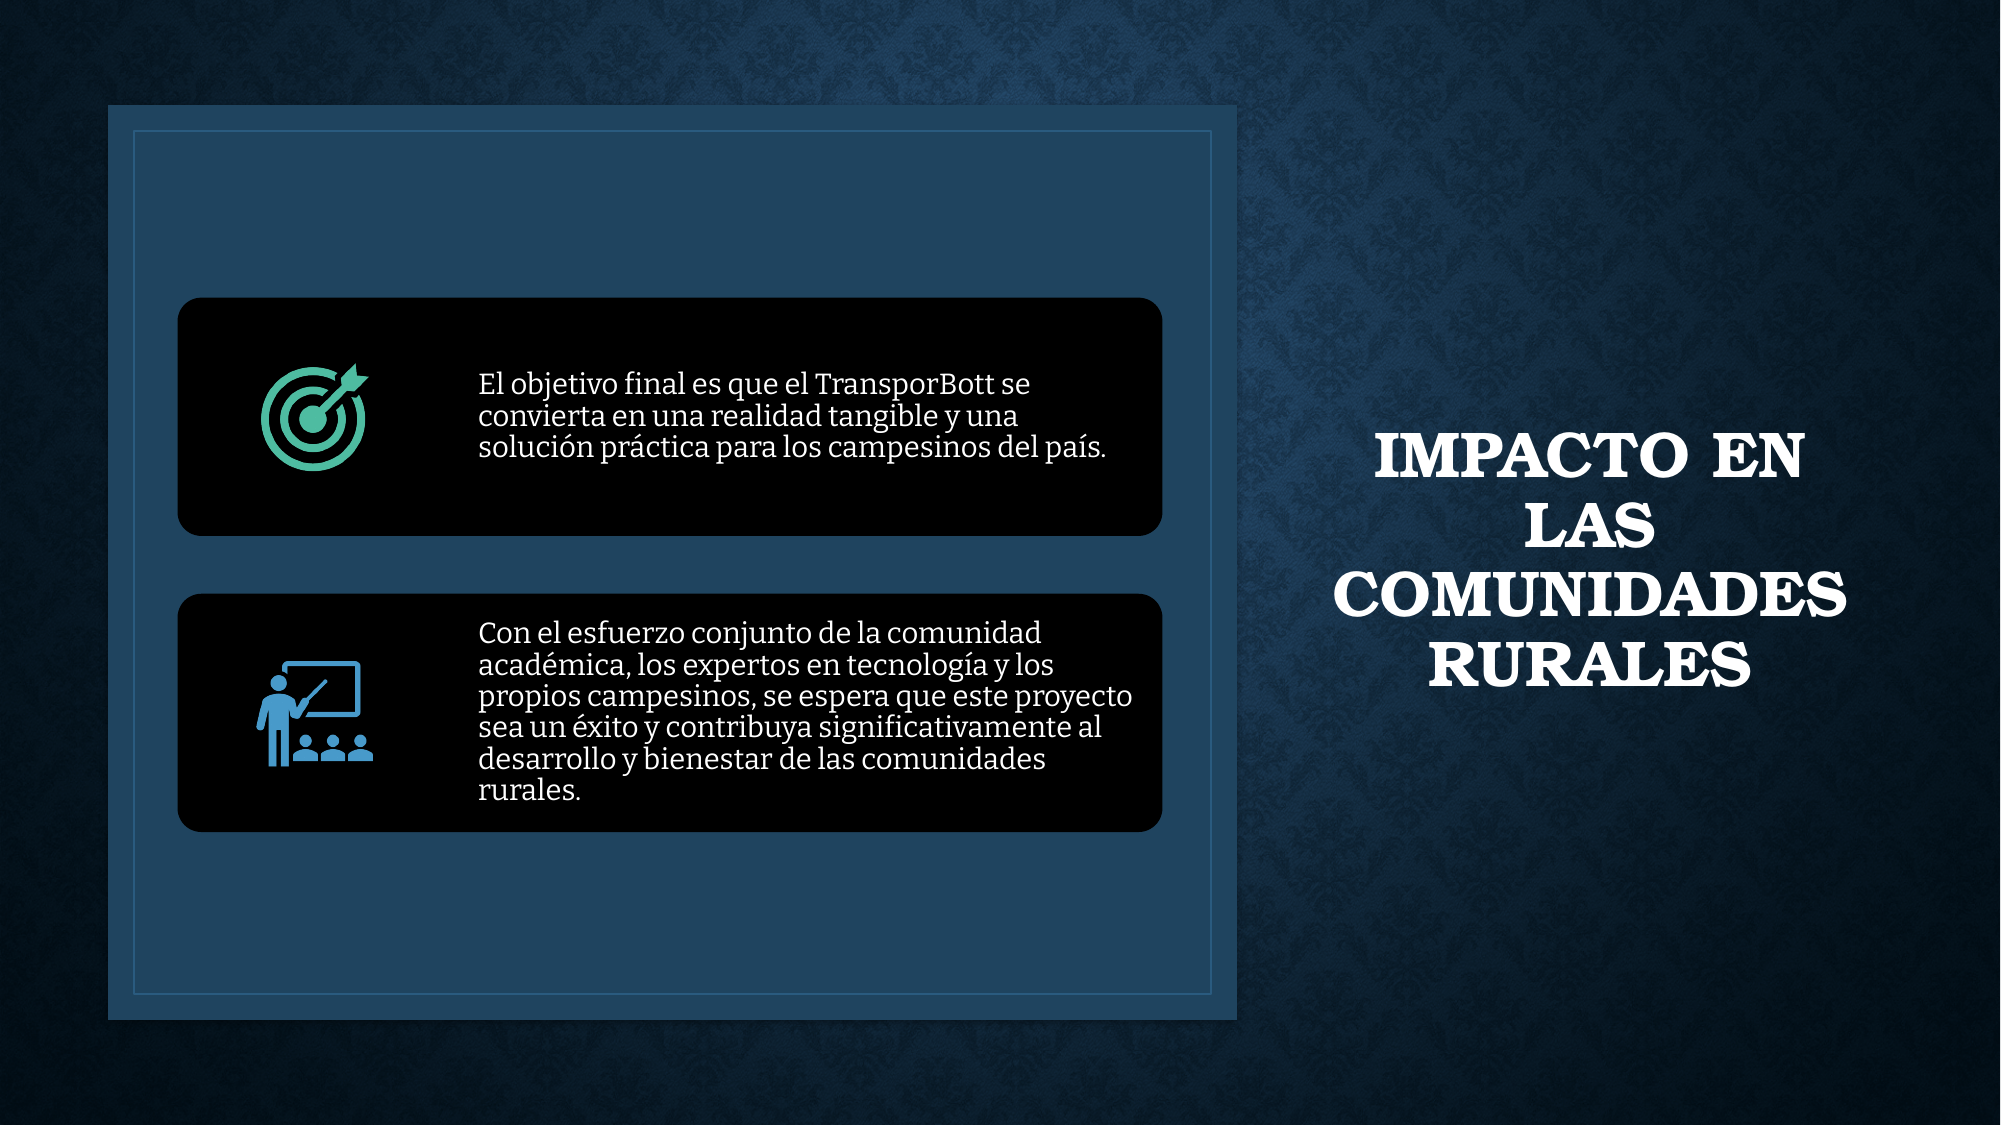

# Impacto en las Comunidades Rurales

El objetivo final es que el TransporBott se convierta en una realidad tangible y una solución práctica para los campesinos del país.
Con el esfuerzo conjunto de la comunidad académica, los expertos en tecnología y los propios campesinos, se espera que este proyecto sea un éxito y contribuya significativamente al desarrollo y bienestar de las comunidades rurales.